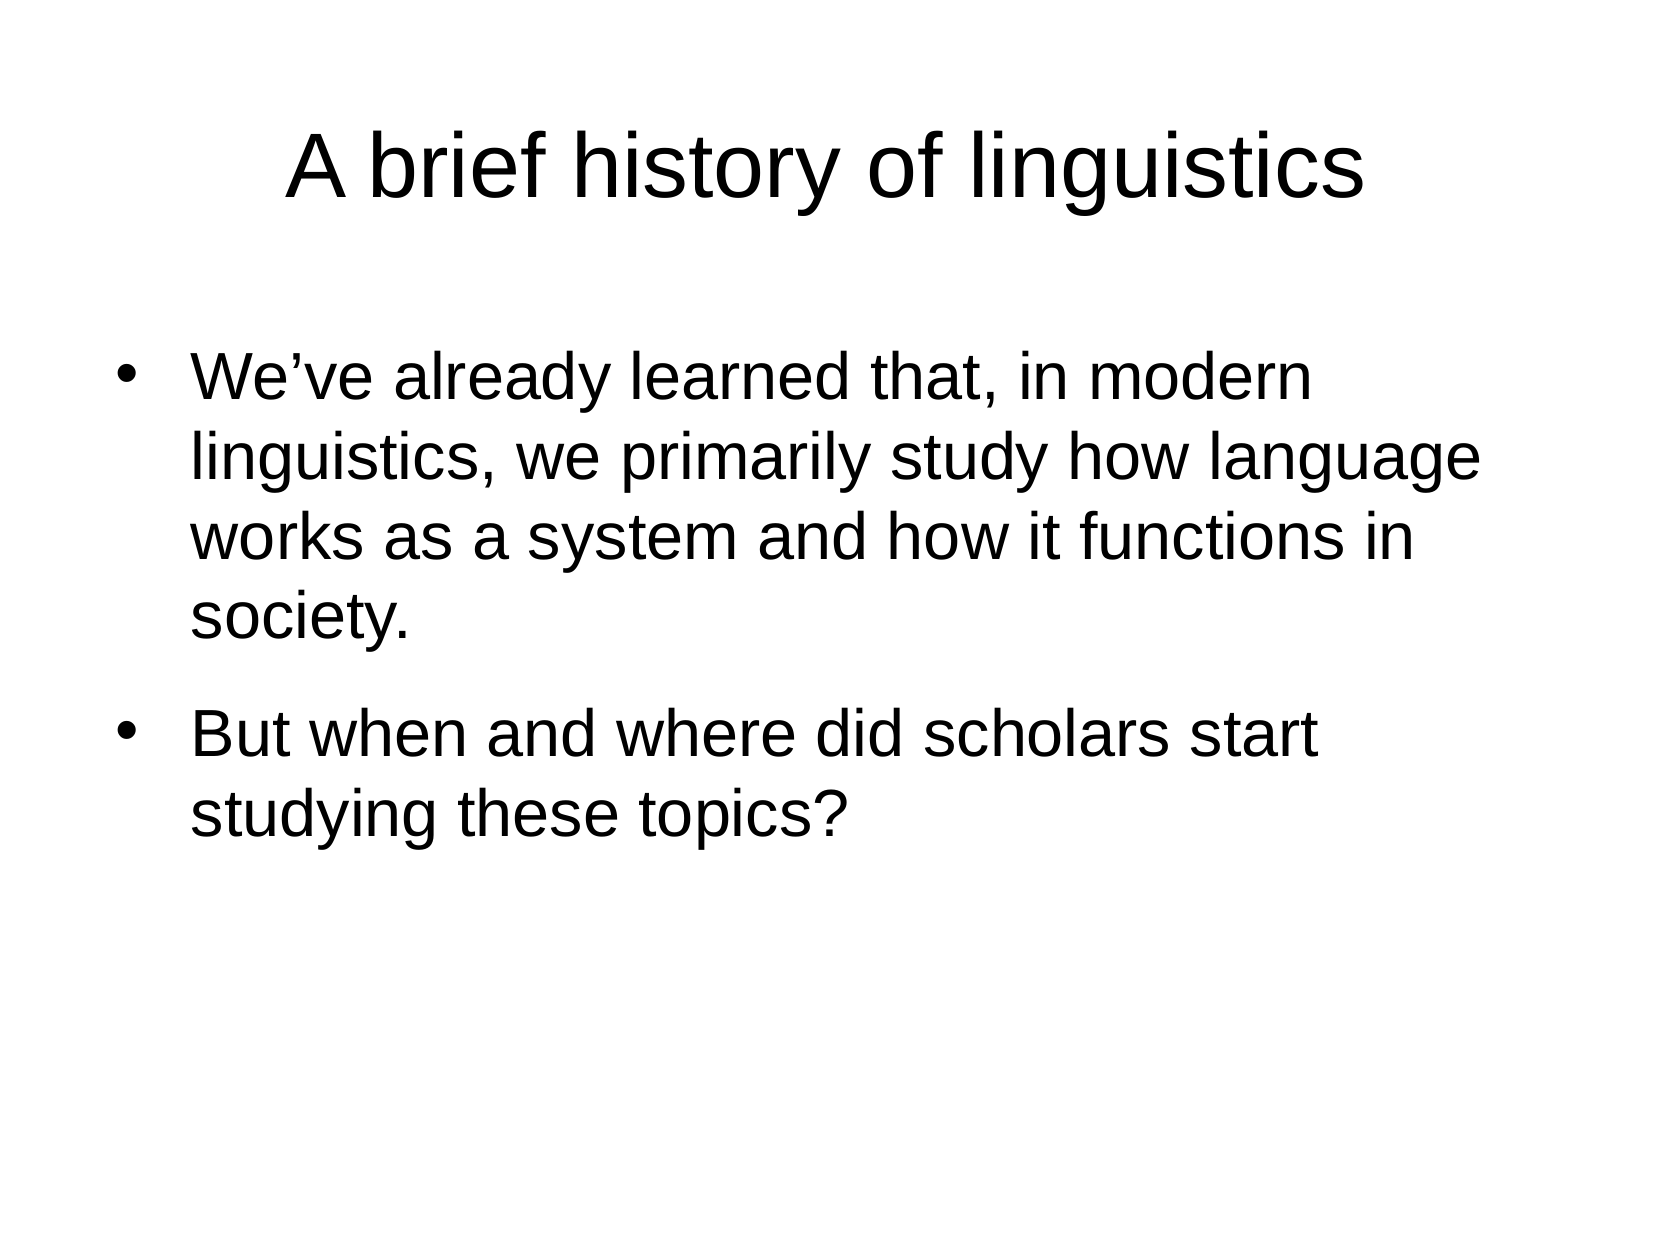

A brief history of linguistics
We’ve already learned that, in modern linguistics, we primarily study how language works as a system and how it functions in society.
But when and where did scholars start studying these topics?